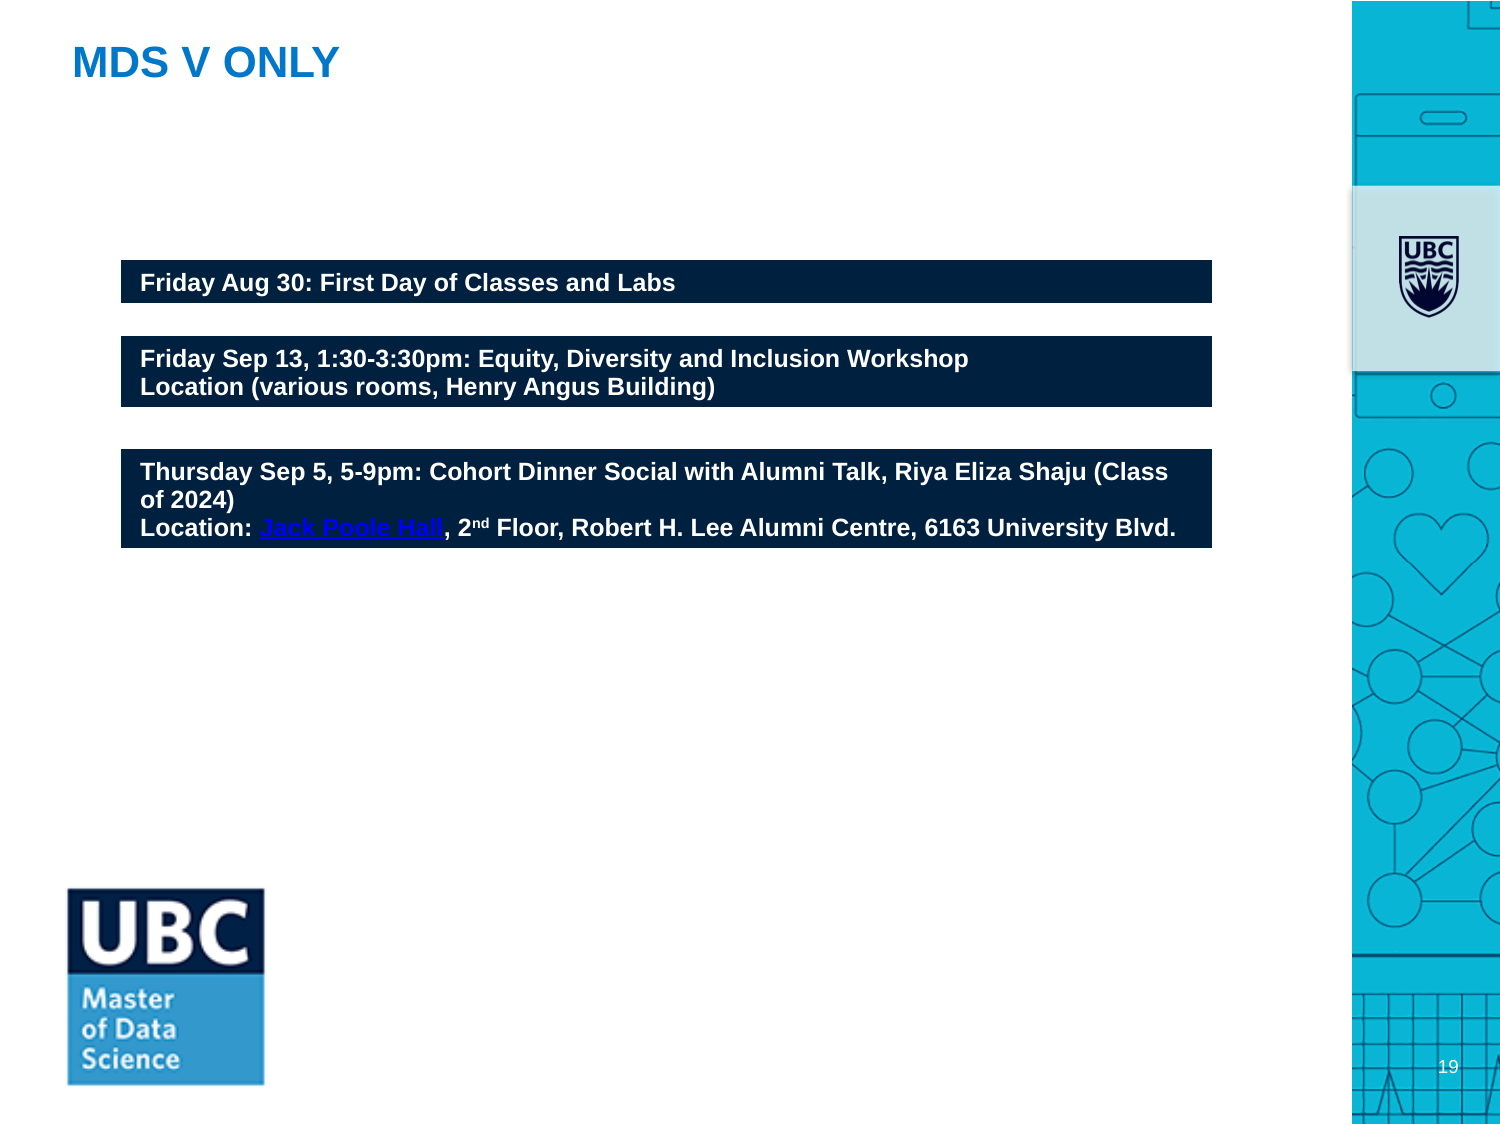

# MDS V ONLY

| Friday Aug 30: First Day of Classes and Labs |
| --- |
| Friday Sep 13, 1:30-3:30pm: Equity, Diversity and Inclusion Workshop Location (various rooms, Henry Angus Building) |
| --- |

| Thursday Sep 5, 5-9pm: Cohort Dinner Social with Alumni Talk, Riya Eliza Shaju (Class of 2024) Location: Jack Poole Hall, 2nd Floor, Robert H. Lee Alumni Centre, 6163 University Blvd. |
| --- |